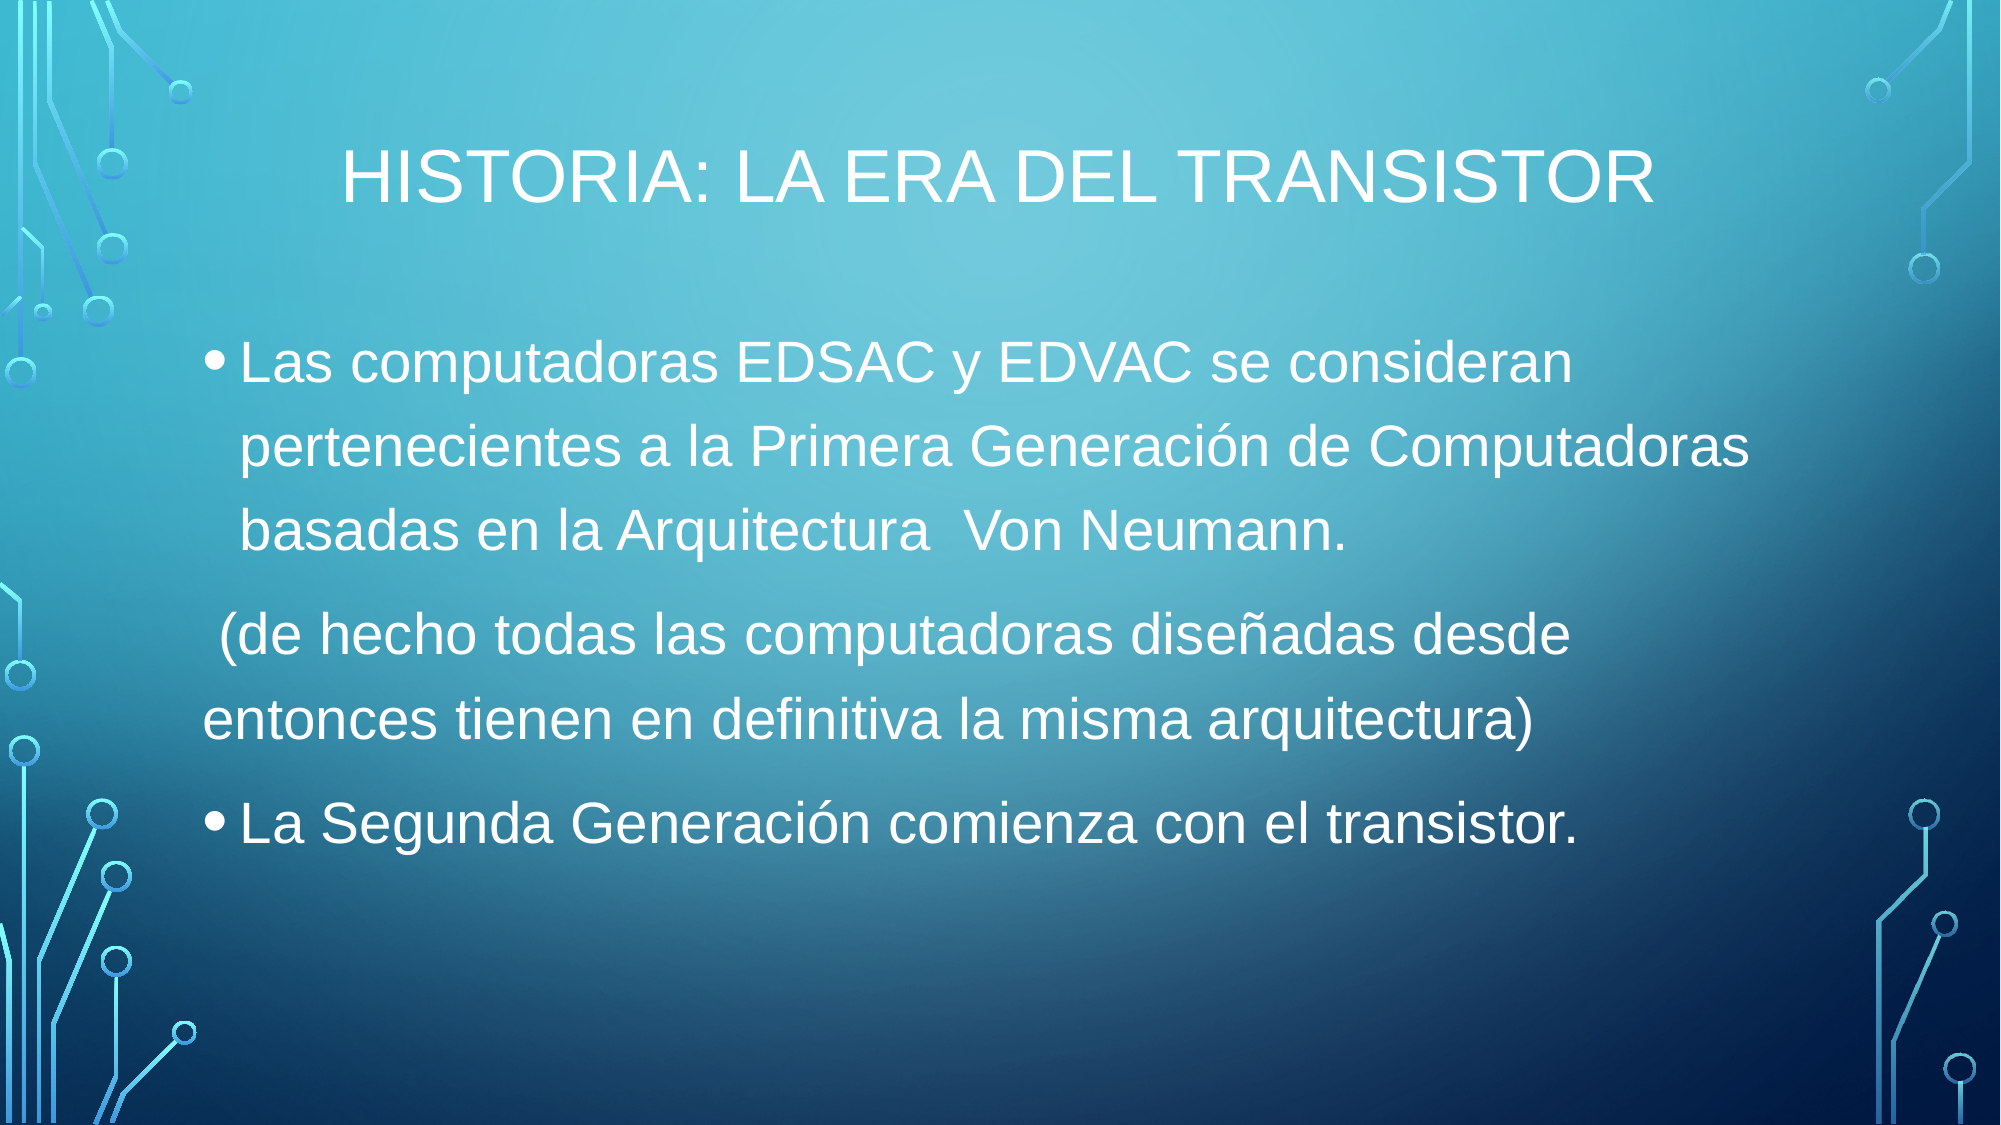

# Historia: La era del transistor
Las computadoras EDSAC y EDVAC se consideran pertenecientes a la Primera Generación de Computadoras basadas en la Arquitectura  Von Neumann.
 (de hecho todas las computadoras diseñadas desde entonces tienen en definitiva la misma arquitectura)
La Segunda Generación comienza con el transistor.